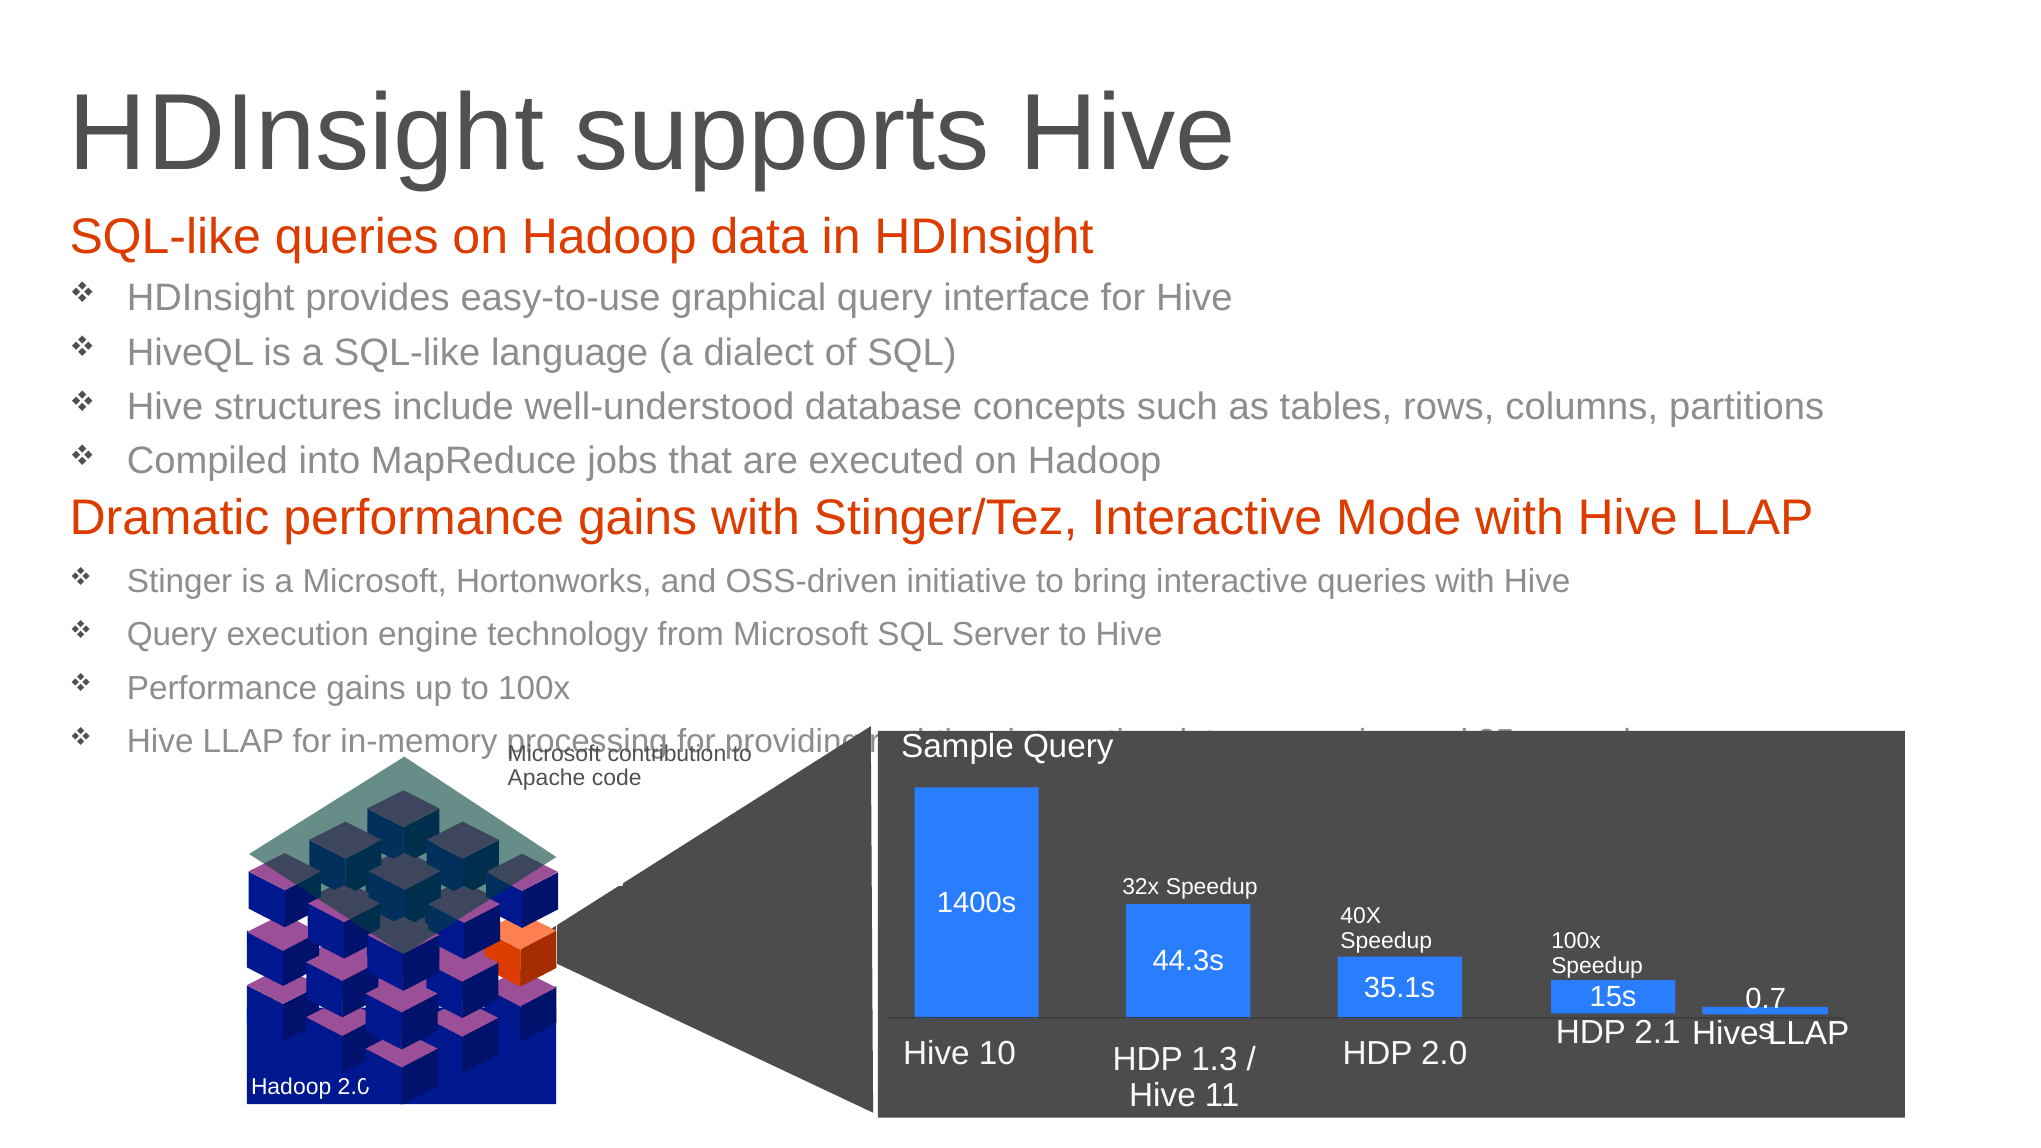

HDInsight supports Hive
SQL-like queries on Hadoop data in HDInsight
HDInsight provides easy-to-use graphical query interface for Hive
HiveQL is a SQL-like language (a dialect of SQL)
Hive structures include well-understood database concepts such as tables, rows, columns, partitions
Compiled into MapReduce jobs that are executed on Hadoop
Dramatic performance gains with Stinger/Tez, Interactive Mode with Hive LLAP
Stinger is a Microsoft, Hortonworks, and OSS-driven initiative to bring interactive queries with Hive
Query execution engine technology from Microsoft SQL Server to Hive
Performance gains up to 100x
Hive LLAP for in-memory processing for providing real-time interactive data processing and 25x speed-ups
Sample Query

Microsoft contribution to Apache code

1400s

32x Speedup
40X
Speedup
44.3s

35.1s

Hive 10
HDP 1.3 /
Hive 11
HDP 2.0
Hadoop 2.0
100x
Speedup
15s
HDP 2.1

0.7s

Hive LLAP